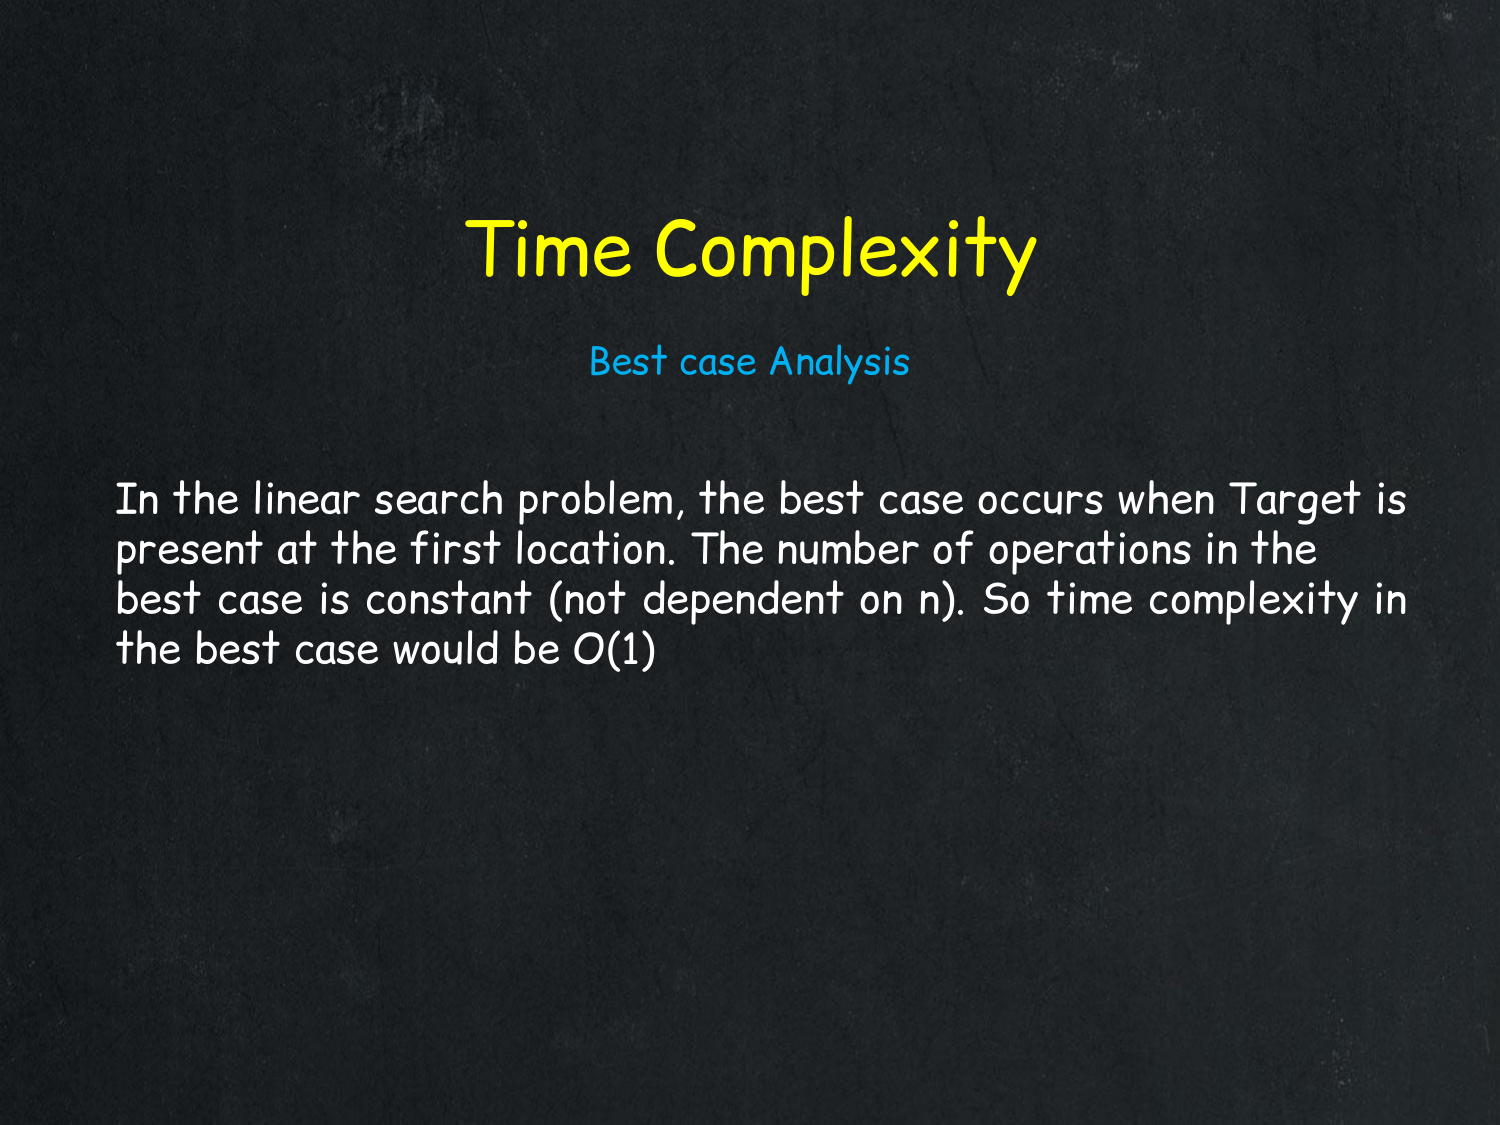

Time Complexity
Best case Analysis
In the linear search problem, the best case occurs when Target is
present at the first location. The number of operations in the
best case is constant (not dependent on n). So time complexity in the best case would be O(1)